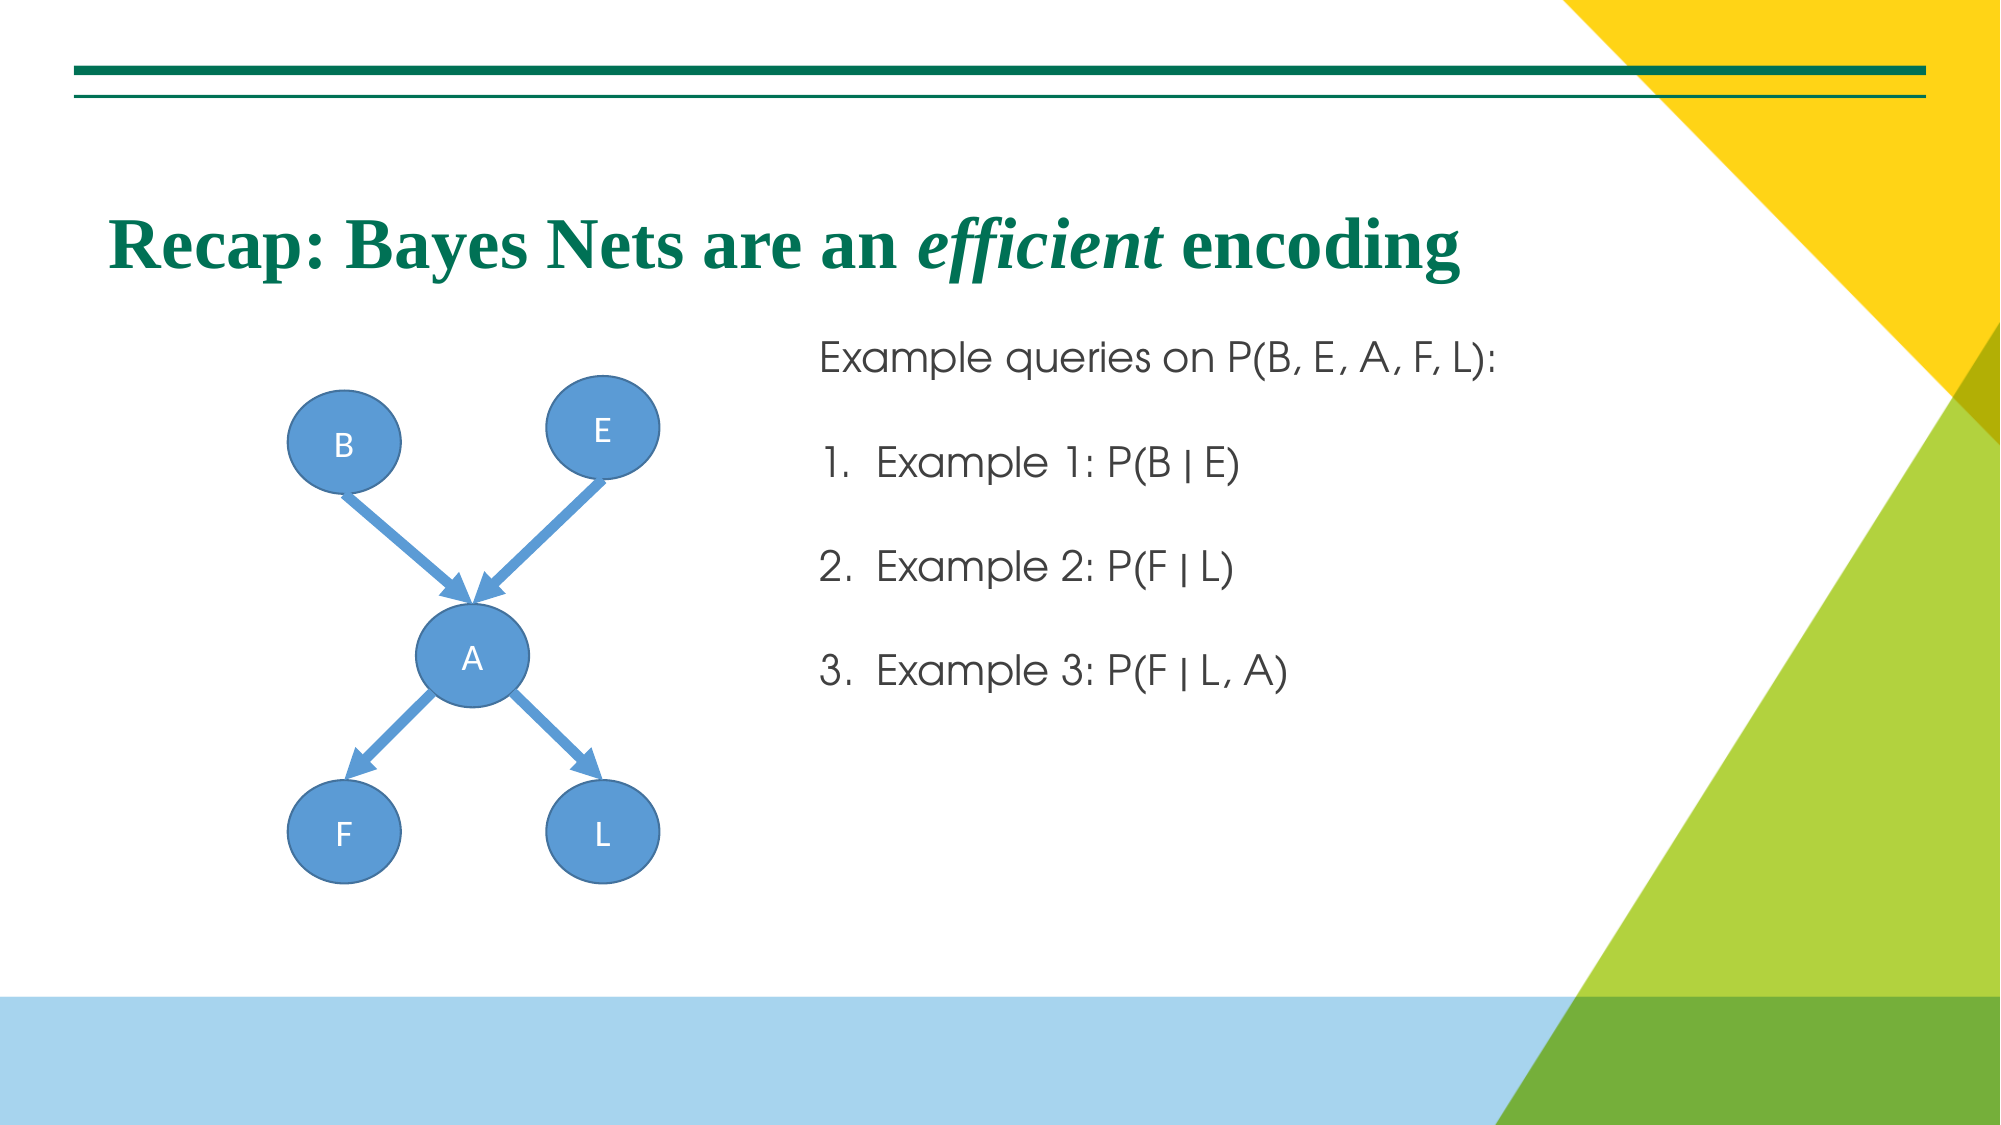

# Recap: Bayes Nets are an efficient encoding
Example queries on P(B, E, A, F, L):
Example 1: P(B | E)
Example 2: P(F | L)
Example 3: P(F | L, A)

E
B
A
L
F